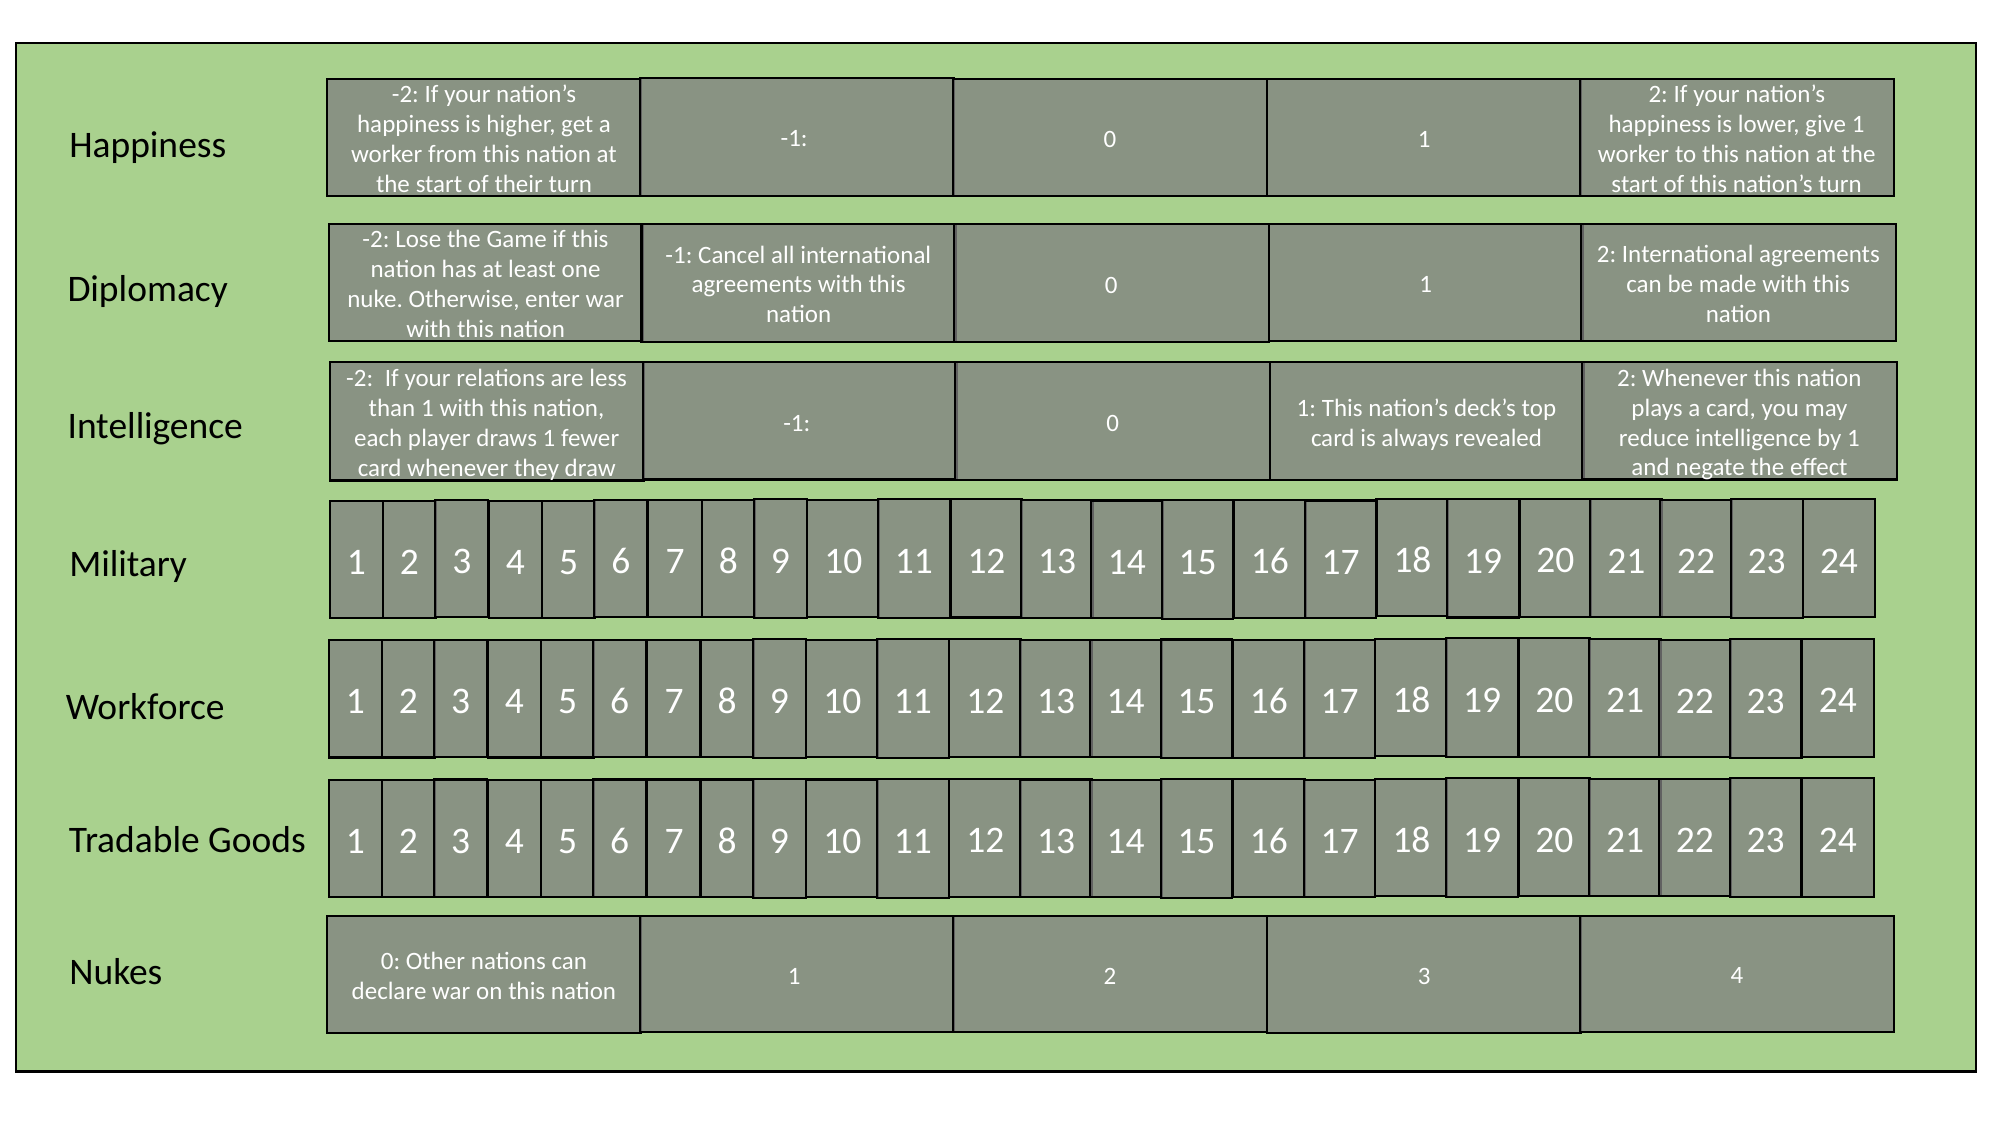

-1:
0
-2: If your nation’s happiness is higher, get a worker from this nation at the start of their turn
1
2: If your nation’s happiness is lower, give 1 worker to this nation at the start of this nation’s turn
Happiness
-2: Lose the Game if this nation has at least one nuke. Otherwise, enter war with this nation
1
0
-1: Cancel all international agreements with this nation
2: International agreements can be made with this nation
Diplomacy
-2:  If your relations are less than 1 with this nation, each player draws 1 fewer card whenever they draw
1: This nation’s deck’s top card is always revealed
0
-1:
2: Whenever this nation plays a card, you may reduce intelligence by 1 and negate the effect
Intelligence
20
19
24
23
12
18
21
11
9
16
22
15
3
6
7
8
10
13
14
17
1
2
4
5
Military
20
19
24
23
12
18
21
11
9
16
22
15
3
6
7
8
10
13
14
17
1
2
4
5
Workforce
20
19
24
23
12
18
21
11
9
16
22
15
3
6
7
8
10
13
14
17
1
2
4
5
Tradable Goods
2
4
0: Other nations can declare war on this nation
3
1
Nukes